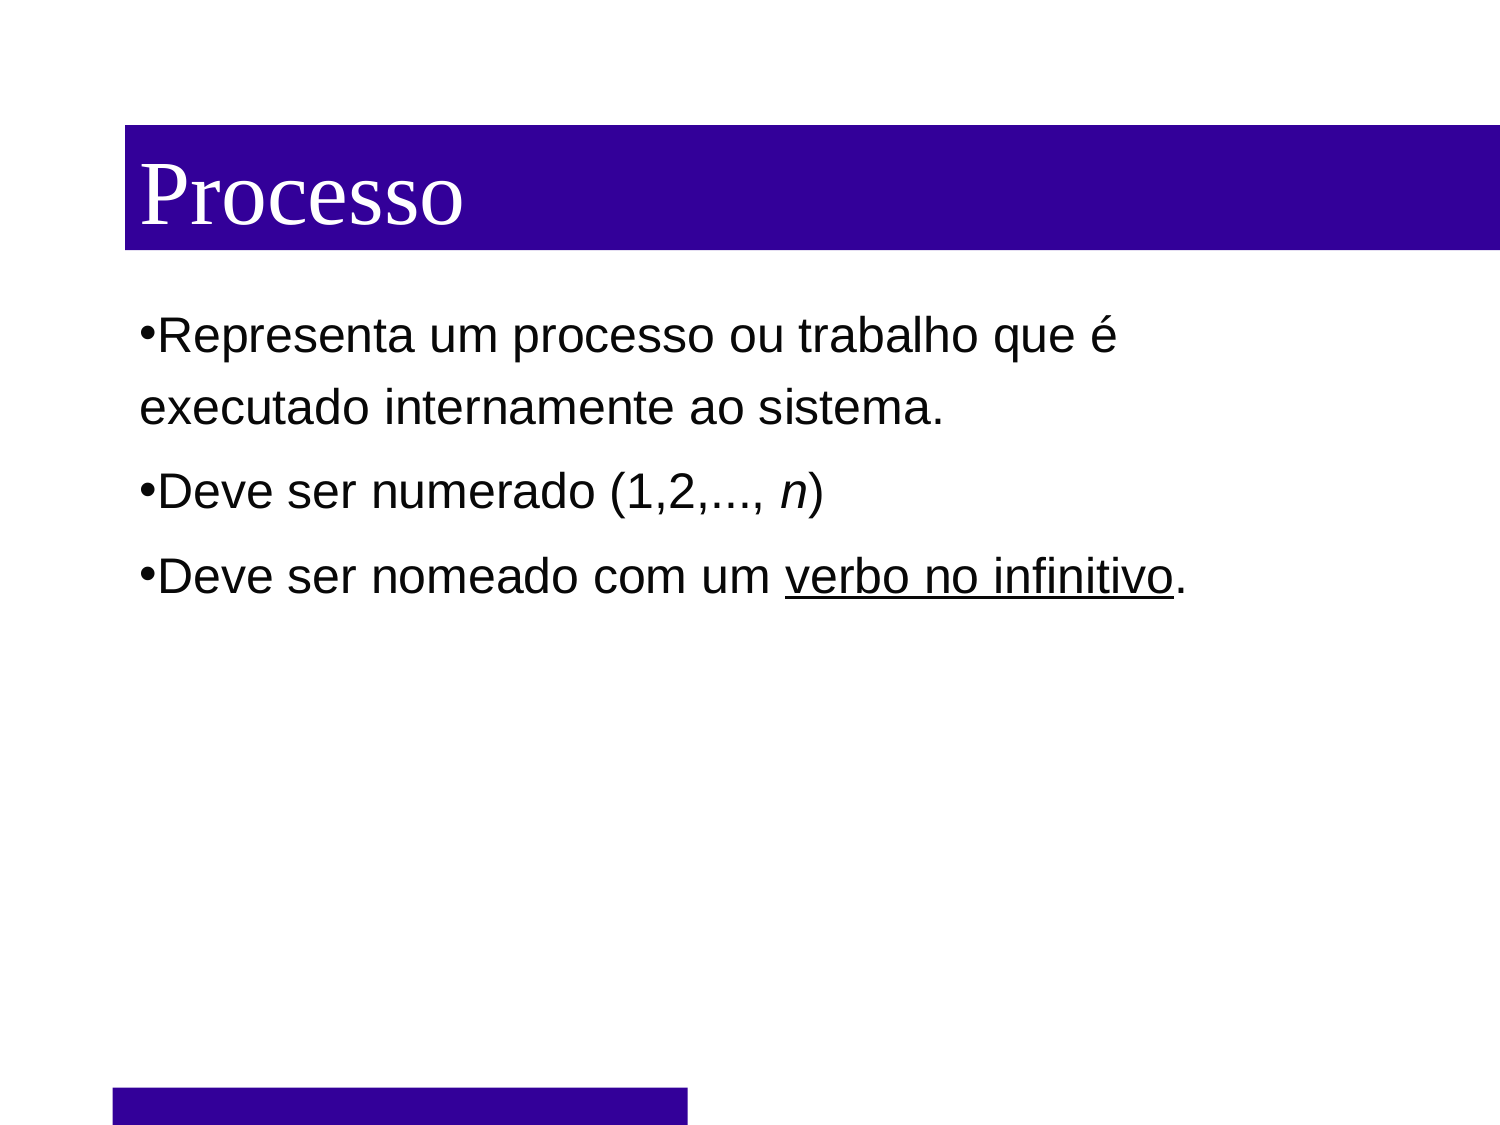

Processo
Representa um processo ou trabalho que é executado internamente ao sistema.
Deve ser numerado (1,2,..., n)
Deve ser nomeado com um verbo no infinitivo.